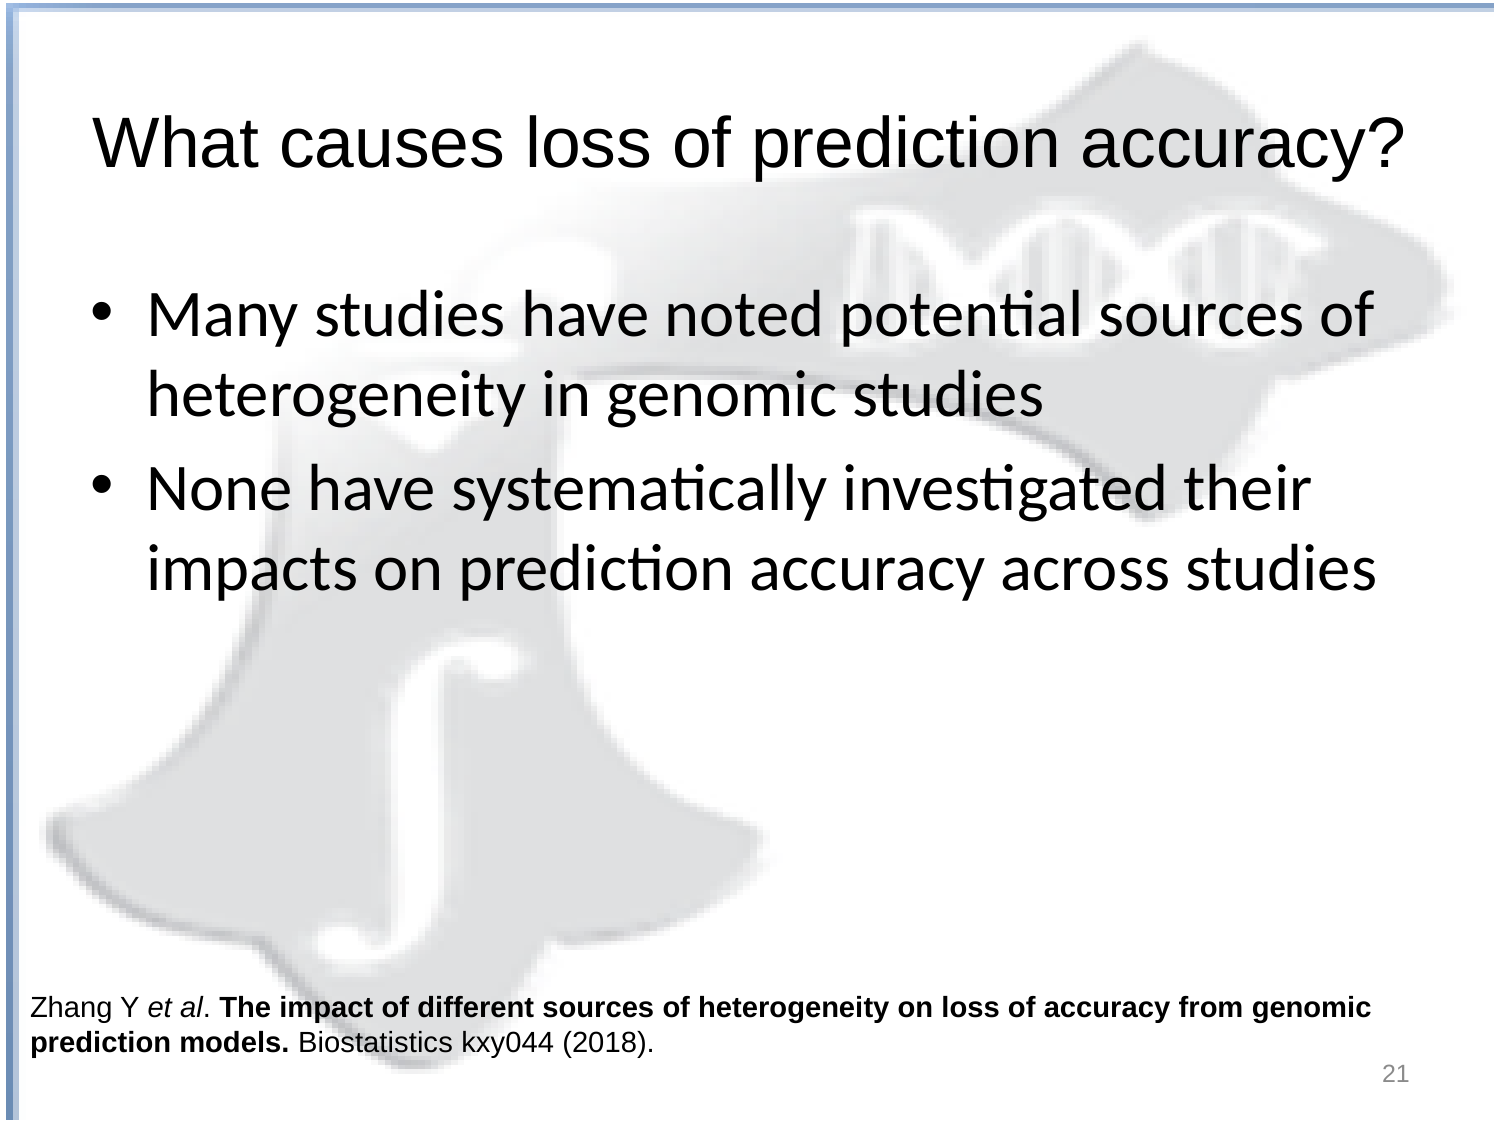

# What causes loss of prediction accuracy?
Many studies have noted potential sources of heterogeneity in genomic studies
None have systematically investigated their impacts on prediction accuracy across studies

Zhang Y et al. The impact of different sources of heterogeneity on loss of accuracy from genomic prediction models. Biostatistics kxy044 (2018).
21